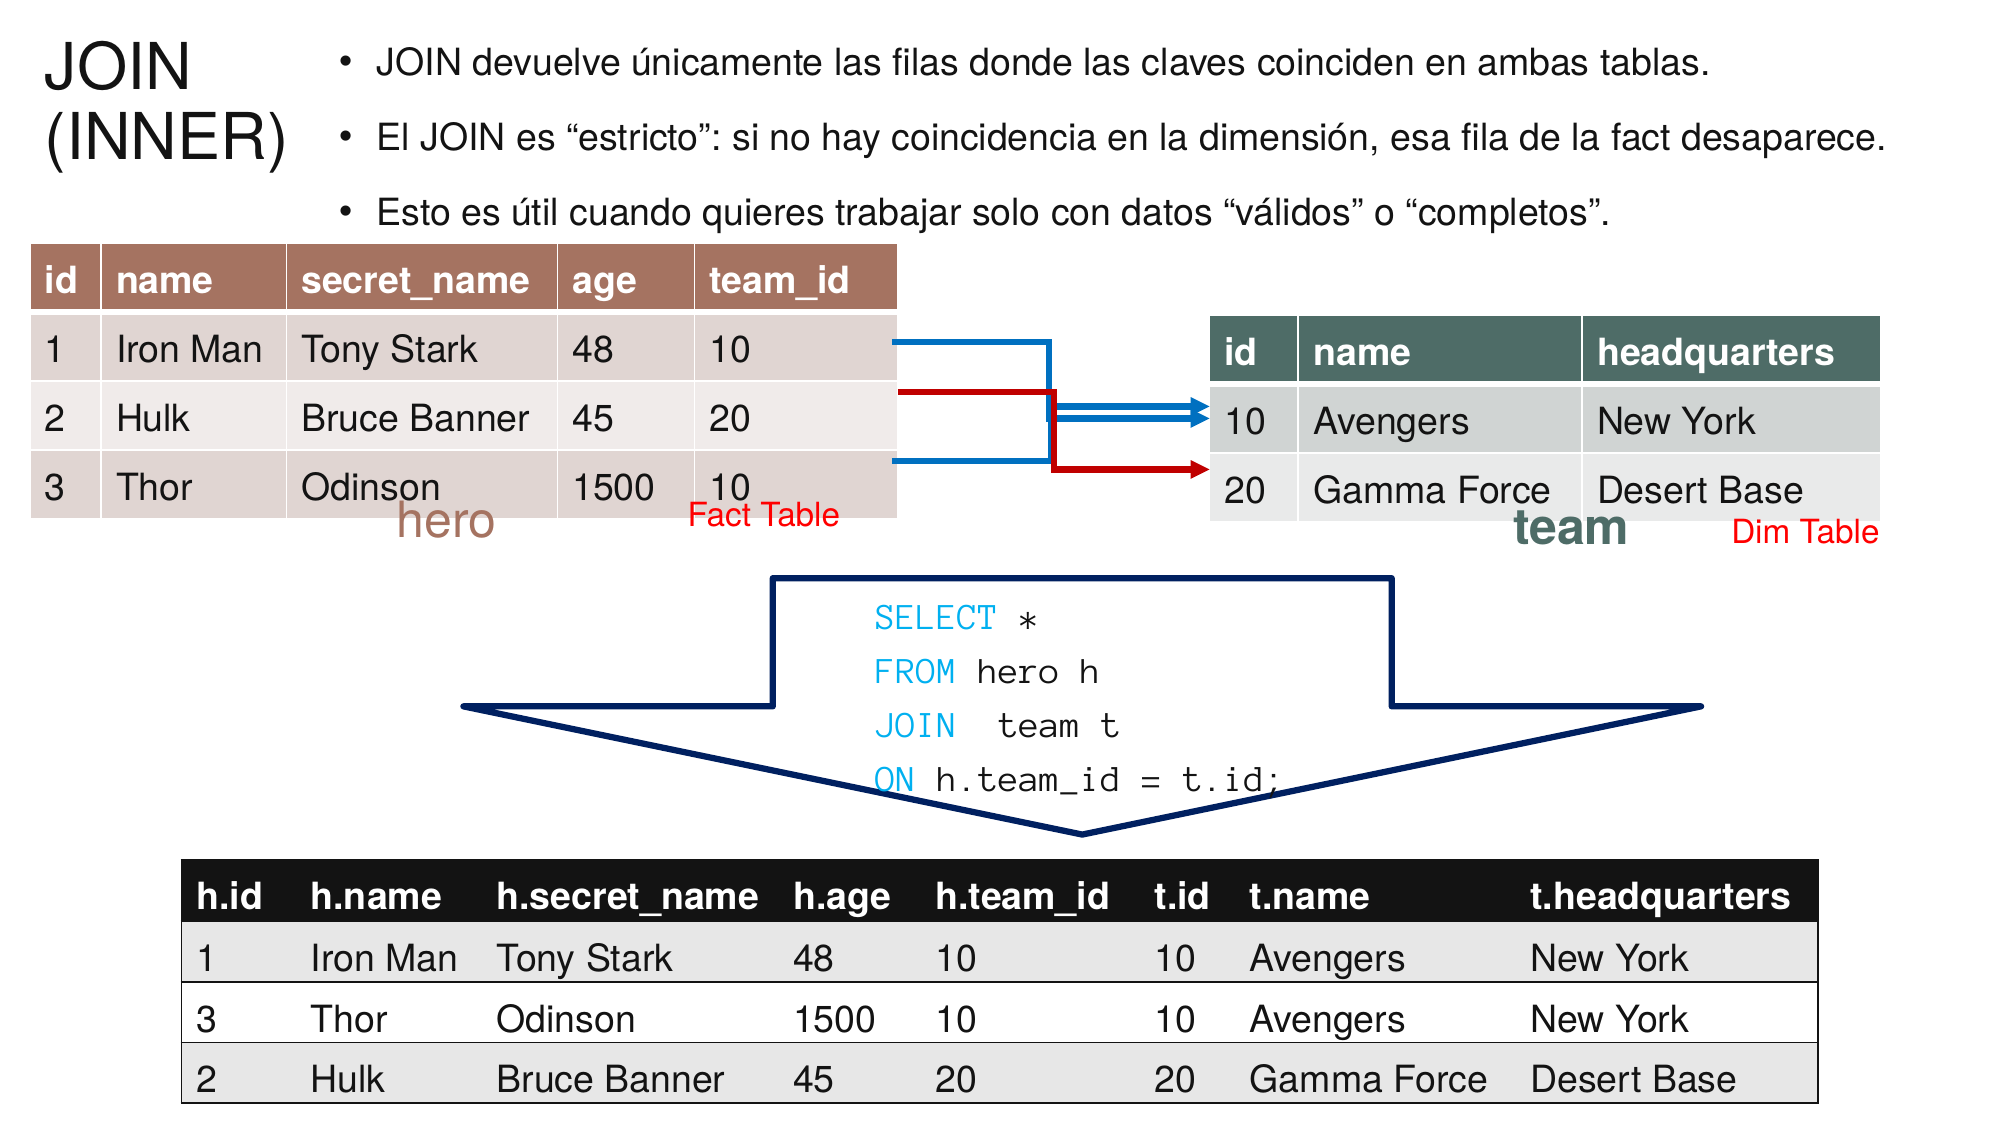

# JOIN (INNER)
JOIN devuelve únicamente las filas donde las claves coinciden en ambas tablas.
El JOIN es “estricto”: si no hay coincidencia en la dimensión, esa fila de la fact desaparece.
Esto es útil cuando quieres trabajar solo con datos “válidos” o “completos”.
| id | name | secret\_name | age | team\_id |
| --- | --- | --- | --- | --- |
| 1 | Iron Man | Tony Stark | 48 | 10 |
| 2 | Hulk | Bruce Banner | 45 | 20 |
| 3 | Thor | Odinson | 1500 | 10 |
| id | name | headquarters |
| --- | --- | --- |
| 10 | Avengers | New York |
| 20 | Gamma Force | Desert Base |
hero
Fact Table
team
Dim Table
SELECT *
FROM hero h
JOIN  team t
ON h.team_id = t.id;

| h.id | h.name | h.secret\_name | h.age | h.team\_id | t.id | t.name | t.headquarters |
| --- | --- | --- | --- | --- | --- | --- | --- |
| 1 | Iron Man | Tony Stark | 48 | 10 | 10 | Avengers | New York |
| 3 | Thor | Odinson | 1500 | 10 | 10 | Avengers | New York |
| 2 | Hulk | Bruce Banner | 45 | 20 | 20 | Gamma Force | Desert Base |